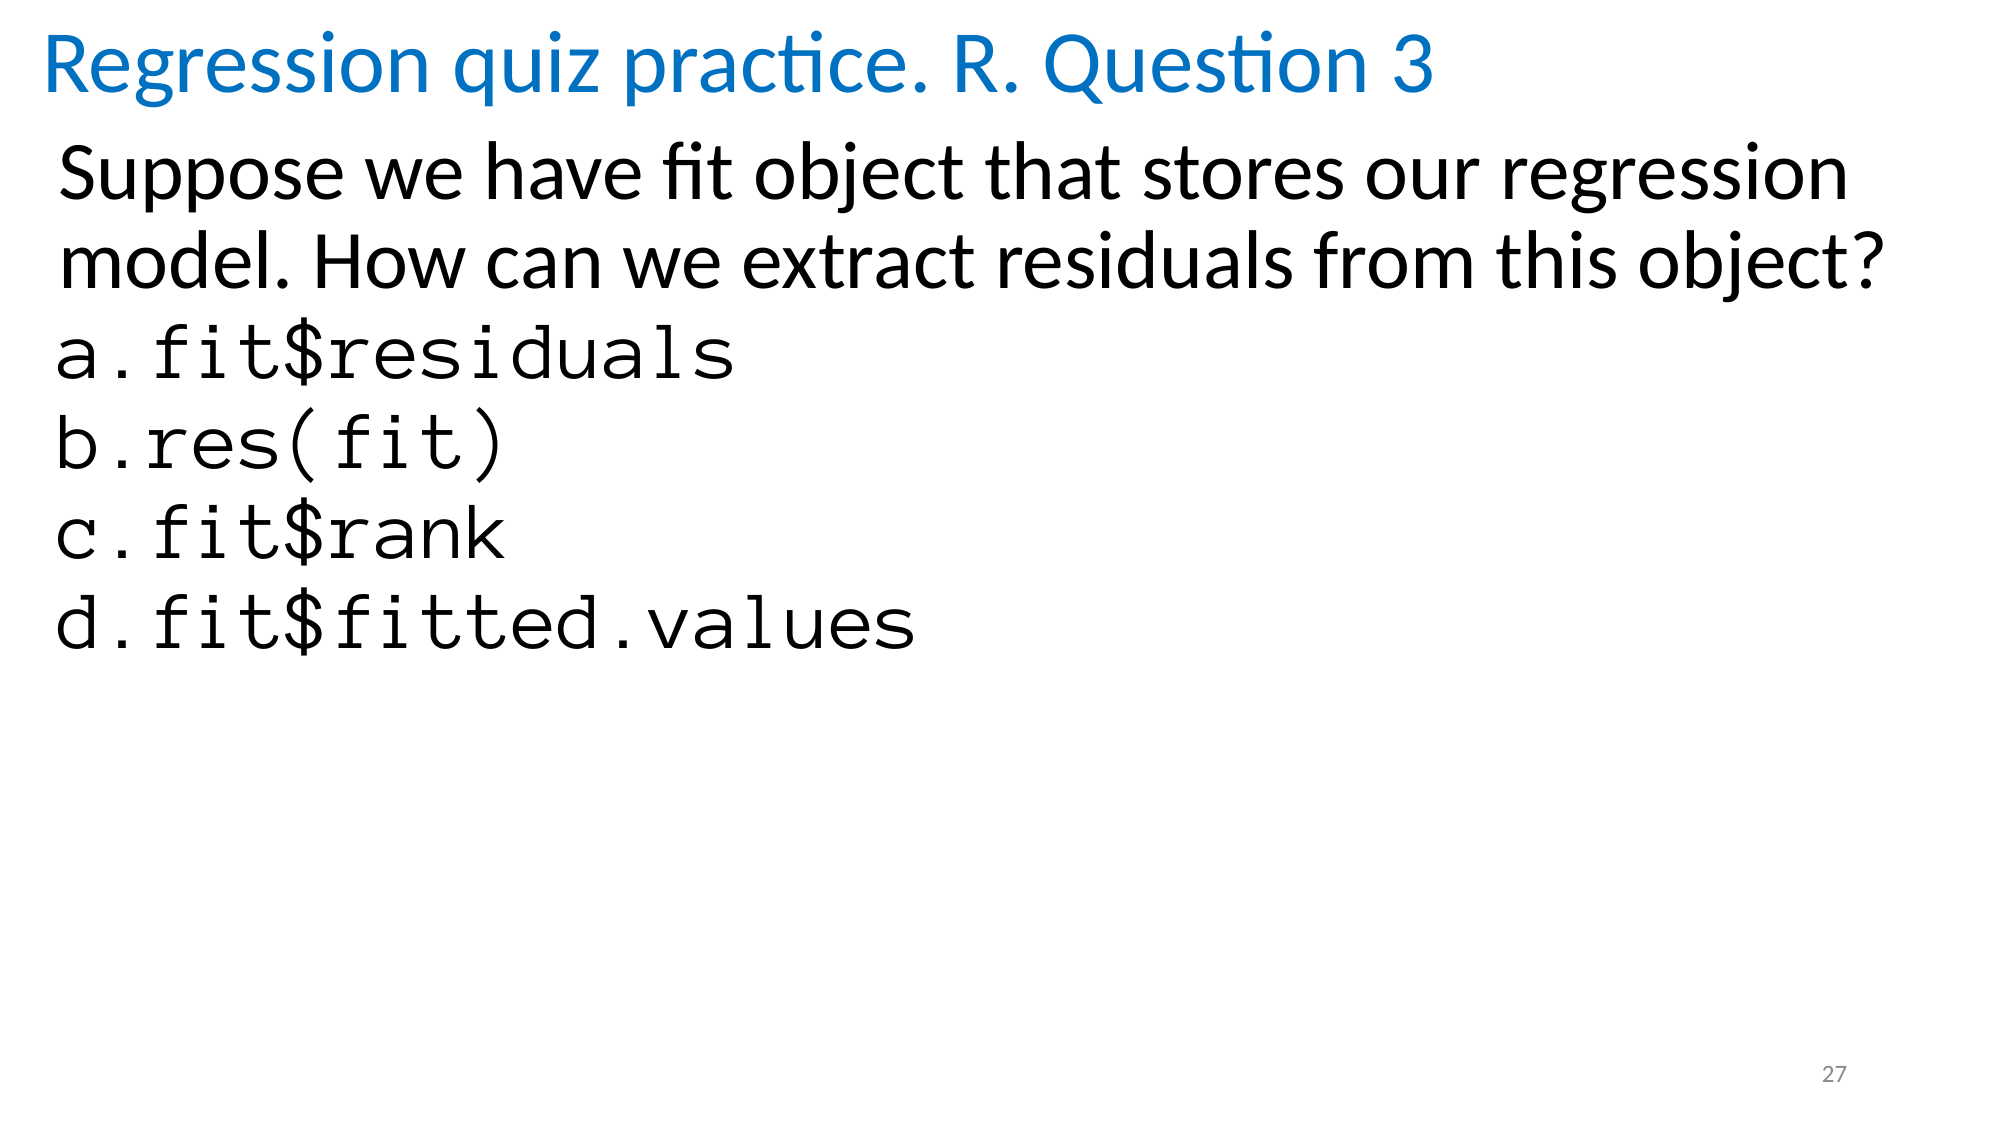

# Regression quiz practice. R. Question 3
Suppose we have fit object that stores our regression model. How can we extract residuals from this object?
fit$residuals
res(fit)
fit$rank
fit$fitted.values
27